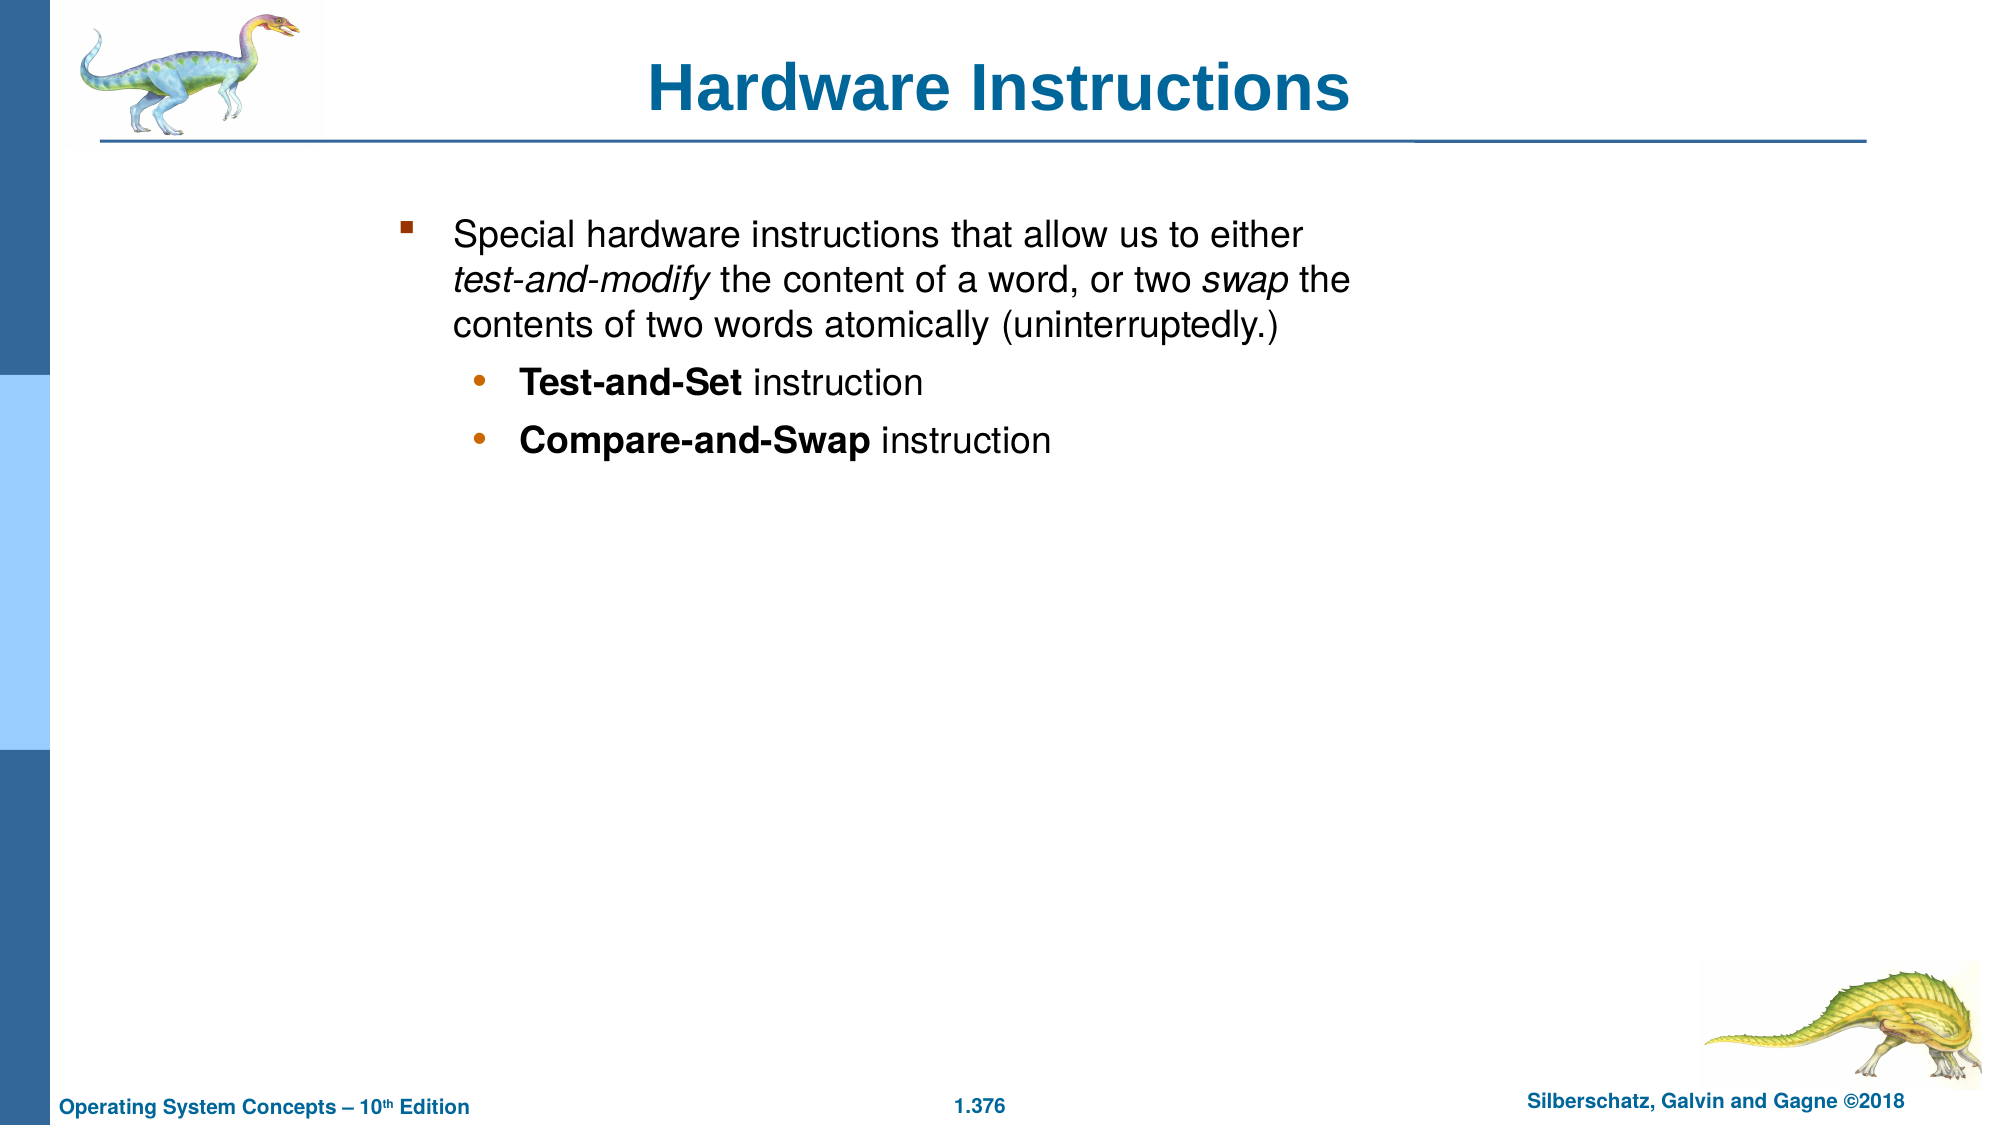

# Hardware Instructions
Special hardware instructions that allow us to either test-and-modify the content of a word, or two swap the contents of two words atomically (uninterruptedly.)
Test-and-Set instruction
Compare-and-Swap instruction